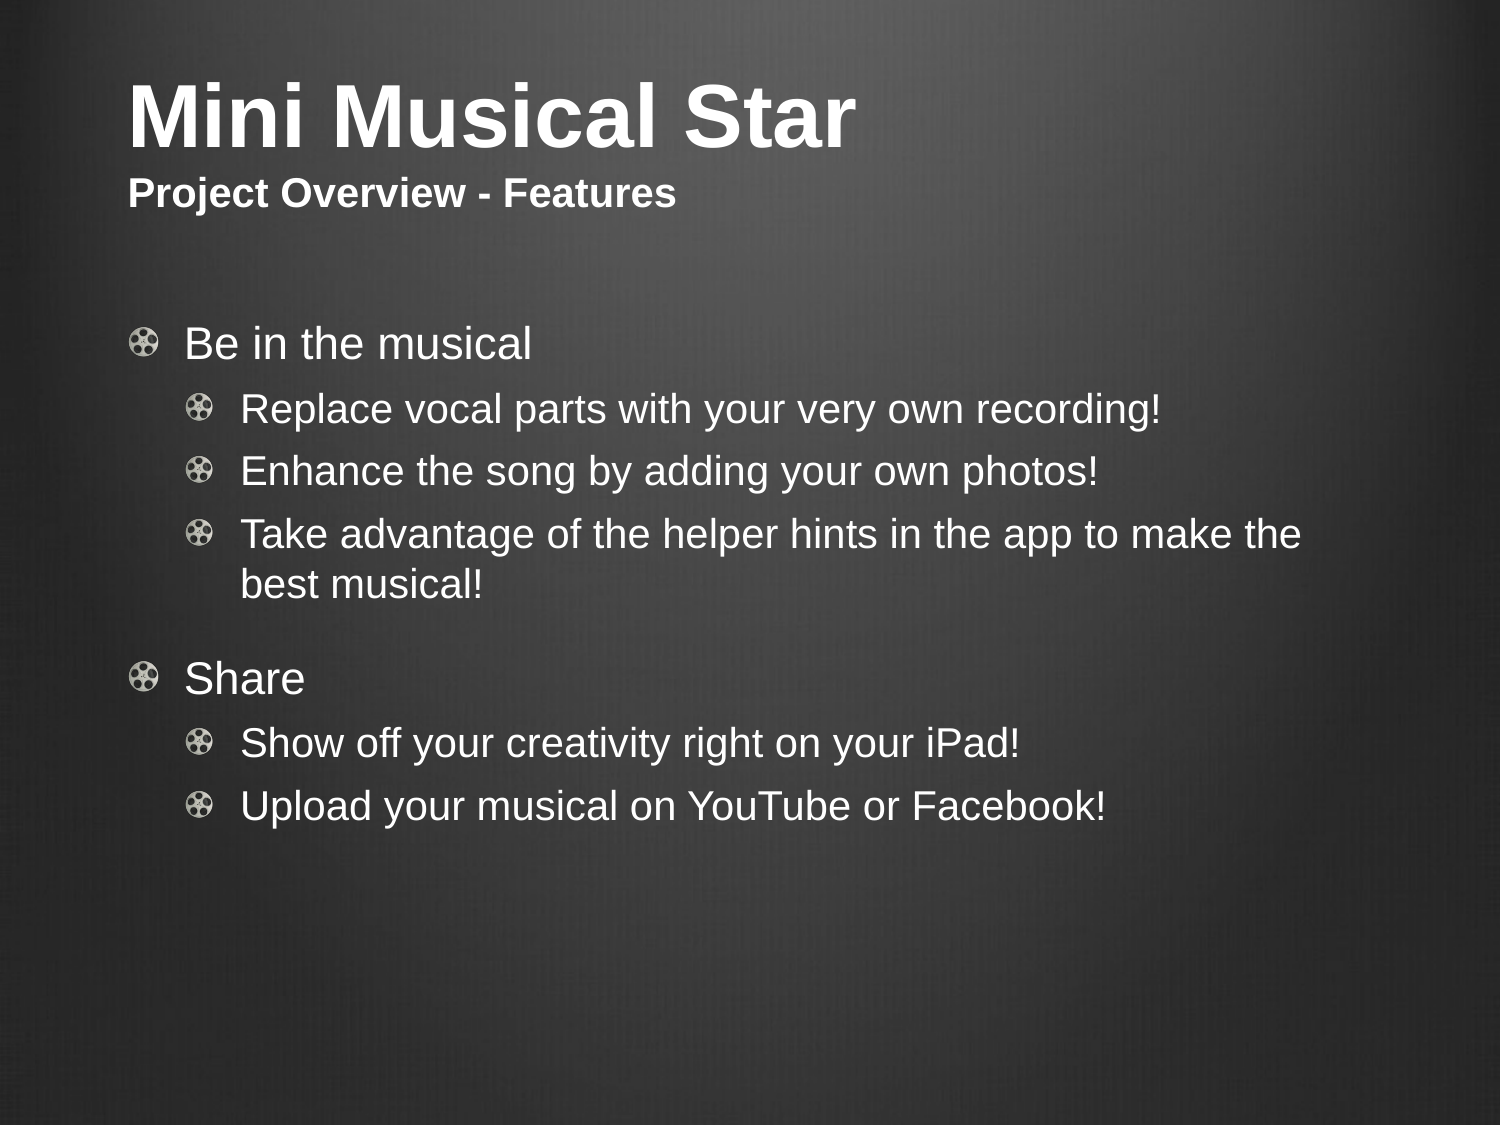

# Mini Musical Star Project Overview - Features
Be in the musical
Replace vocal parts with your very own recording!
Enhance the song by adding your own photos!
Take advantage of the helper hints in the app to make the best musical!
Share
Show off your creativity right on your iPad!
Upload your musical on YouTube or Facebook!